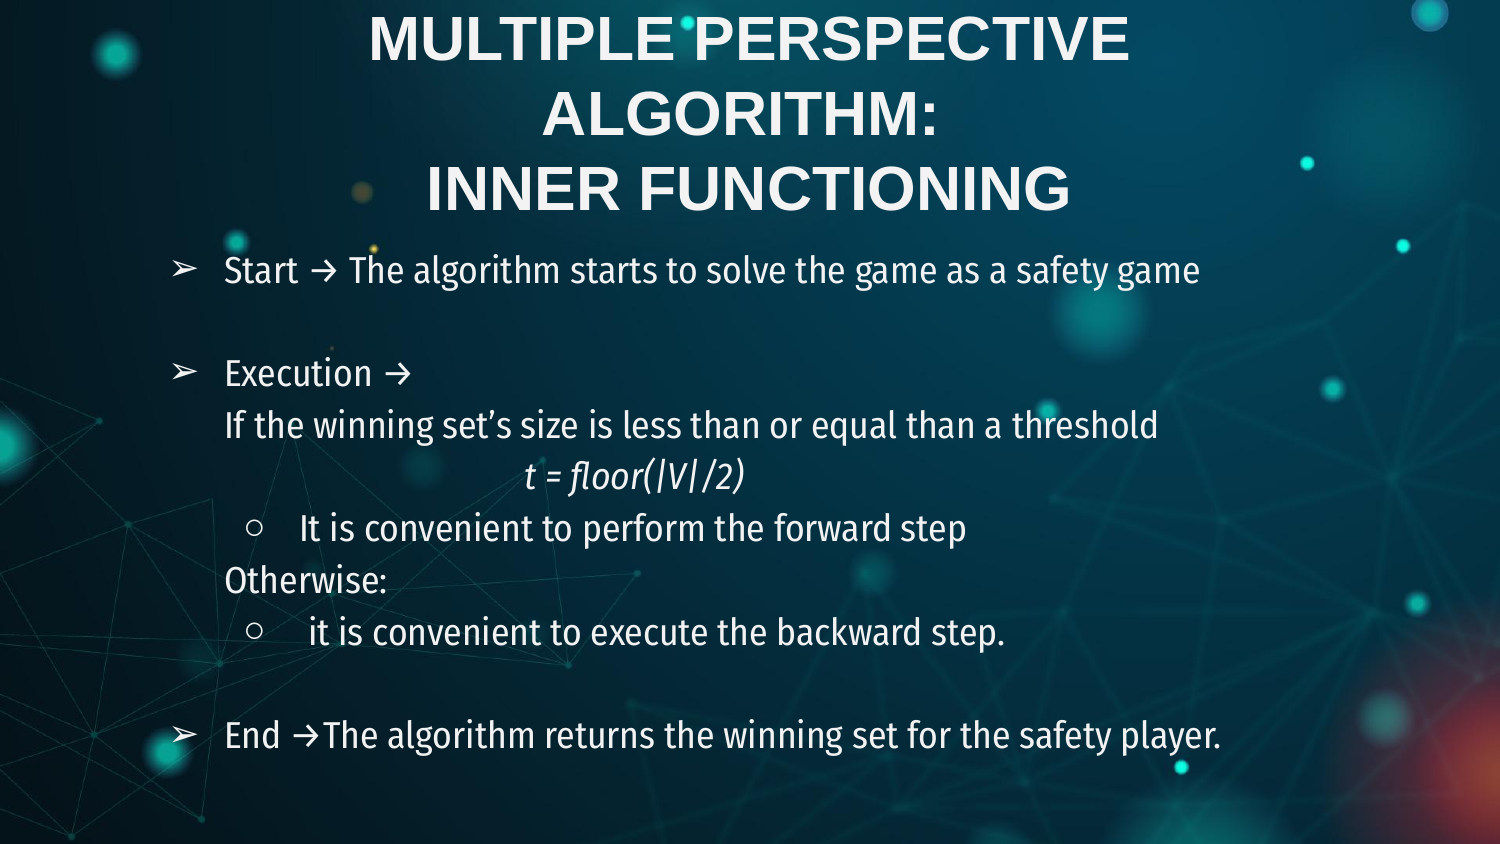

# MULTIPLE PERSPECTIVE ALGORITHM:
INNER FUNCTIONING
Start → The algorithm starts to solve the game as a safety game

Execution →
If the winning set’s size is less than or equal than a threshold 	      		t = floor(|V|/2)
It is convenient to perform the forward step
Otherwise:
 it is convenient to execute the backward step.

End →The algorithm returns the winning set for the safety player.